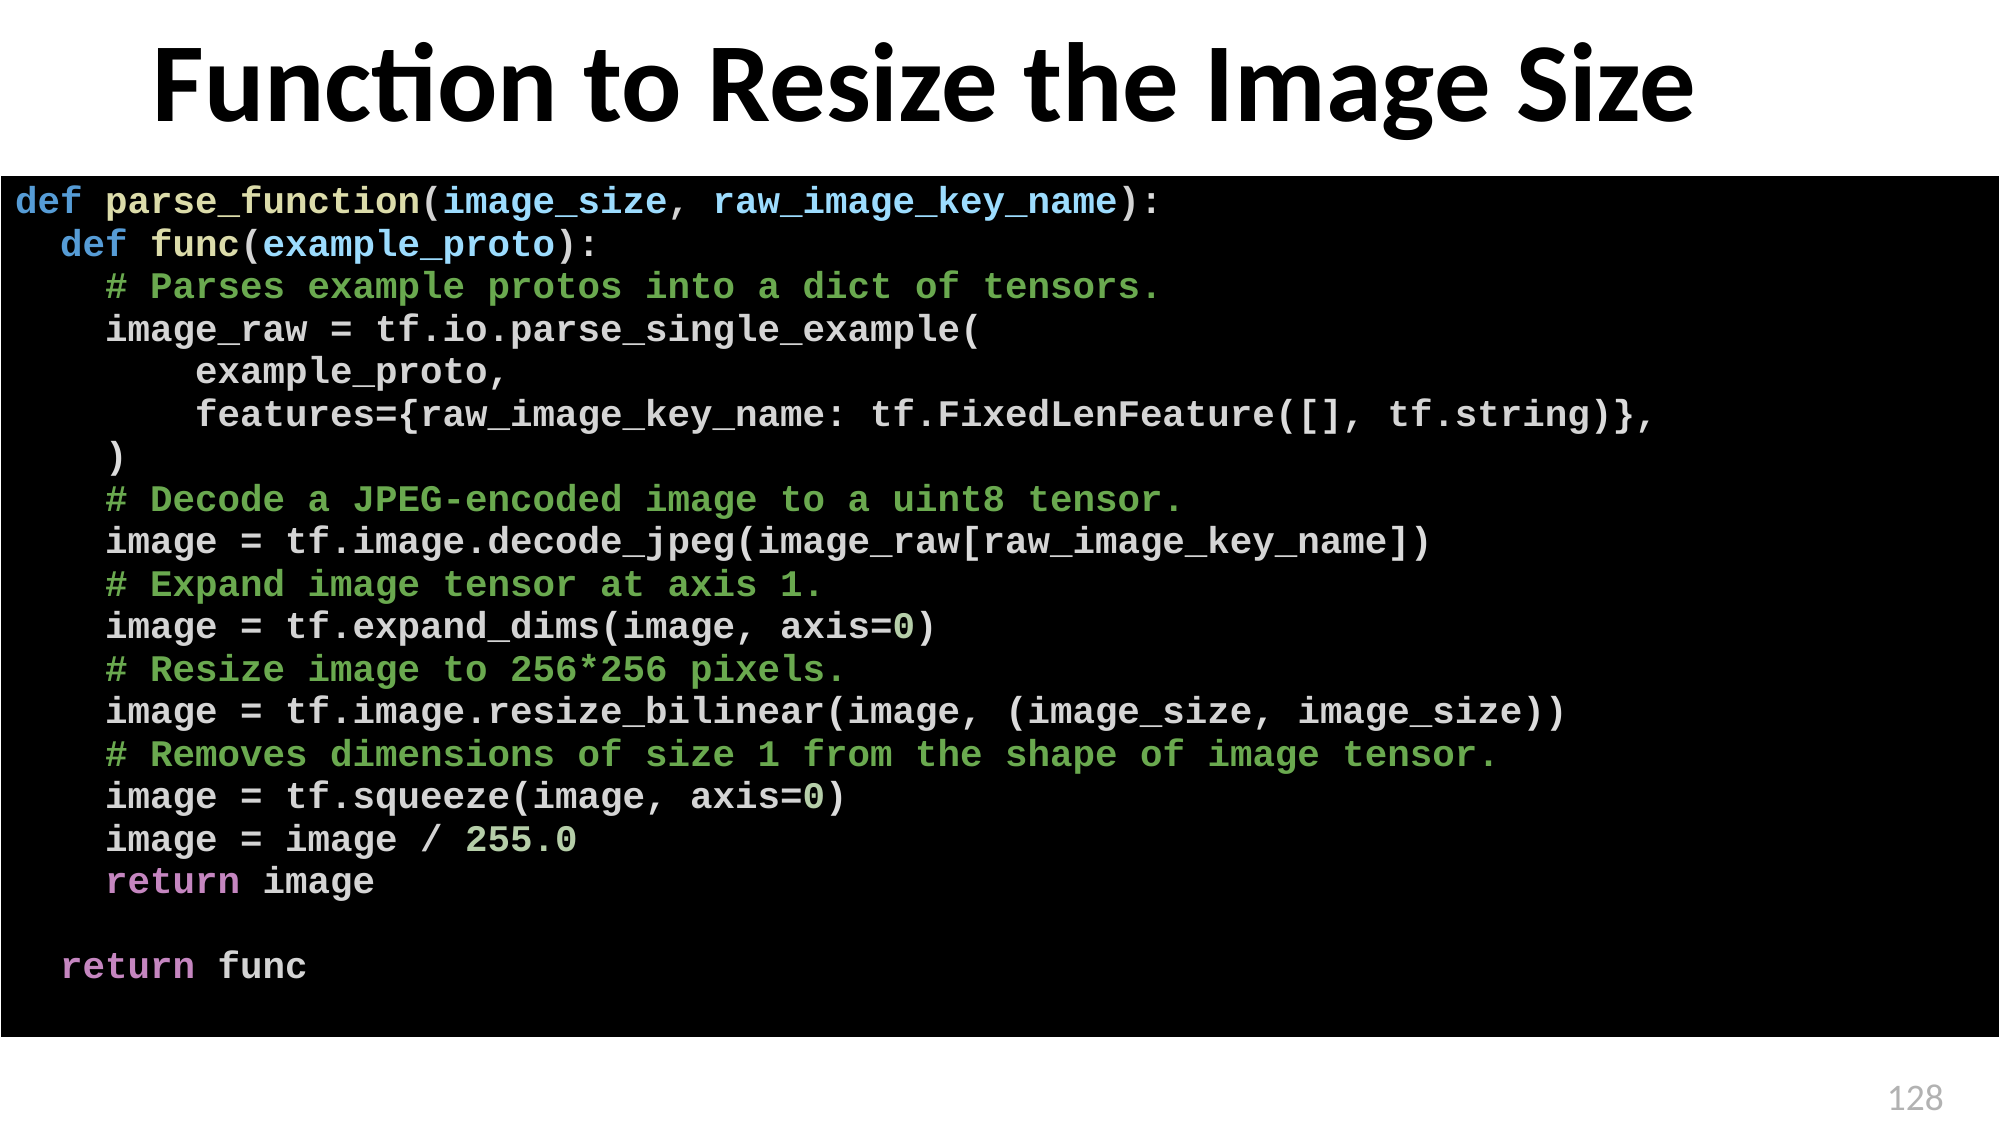

# Function to Resize the Image Size
| def parse\_function(image\_size, raw\_image\_key\_name):   def func(example\_proto): # Parses example protos into a dict of tensors.     image\_raw = tf.io.parse\_single\_example(         example\_proto,         features={raw\_image\_key\_name: tf.FixedLenFeature([], tf.string)},     ) # Decode a JPEG-encoded image to a uint8 tensor.     image = tf.image.decode\_jpeg(image\_raw[raw\_image\_key\_name]) # Expand image tensor at axis 1.     image = tf.expand\_dims(image, axis=0) # Resize image to 256\*256 pixels.     image = tf.image.resize\_bilinear(image, (image\_size, image\_size)) # Removes dimensions of size 1 from the shape of image tensor.     image = tf.squeeze(image, axis=0)     image = image / 255.0     return image   return func |
| --- |
128